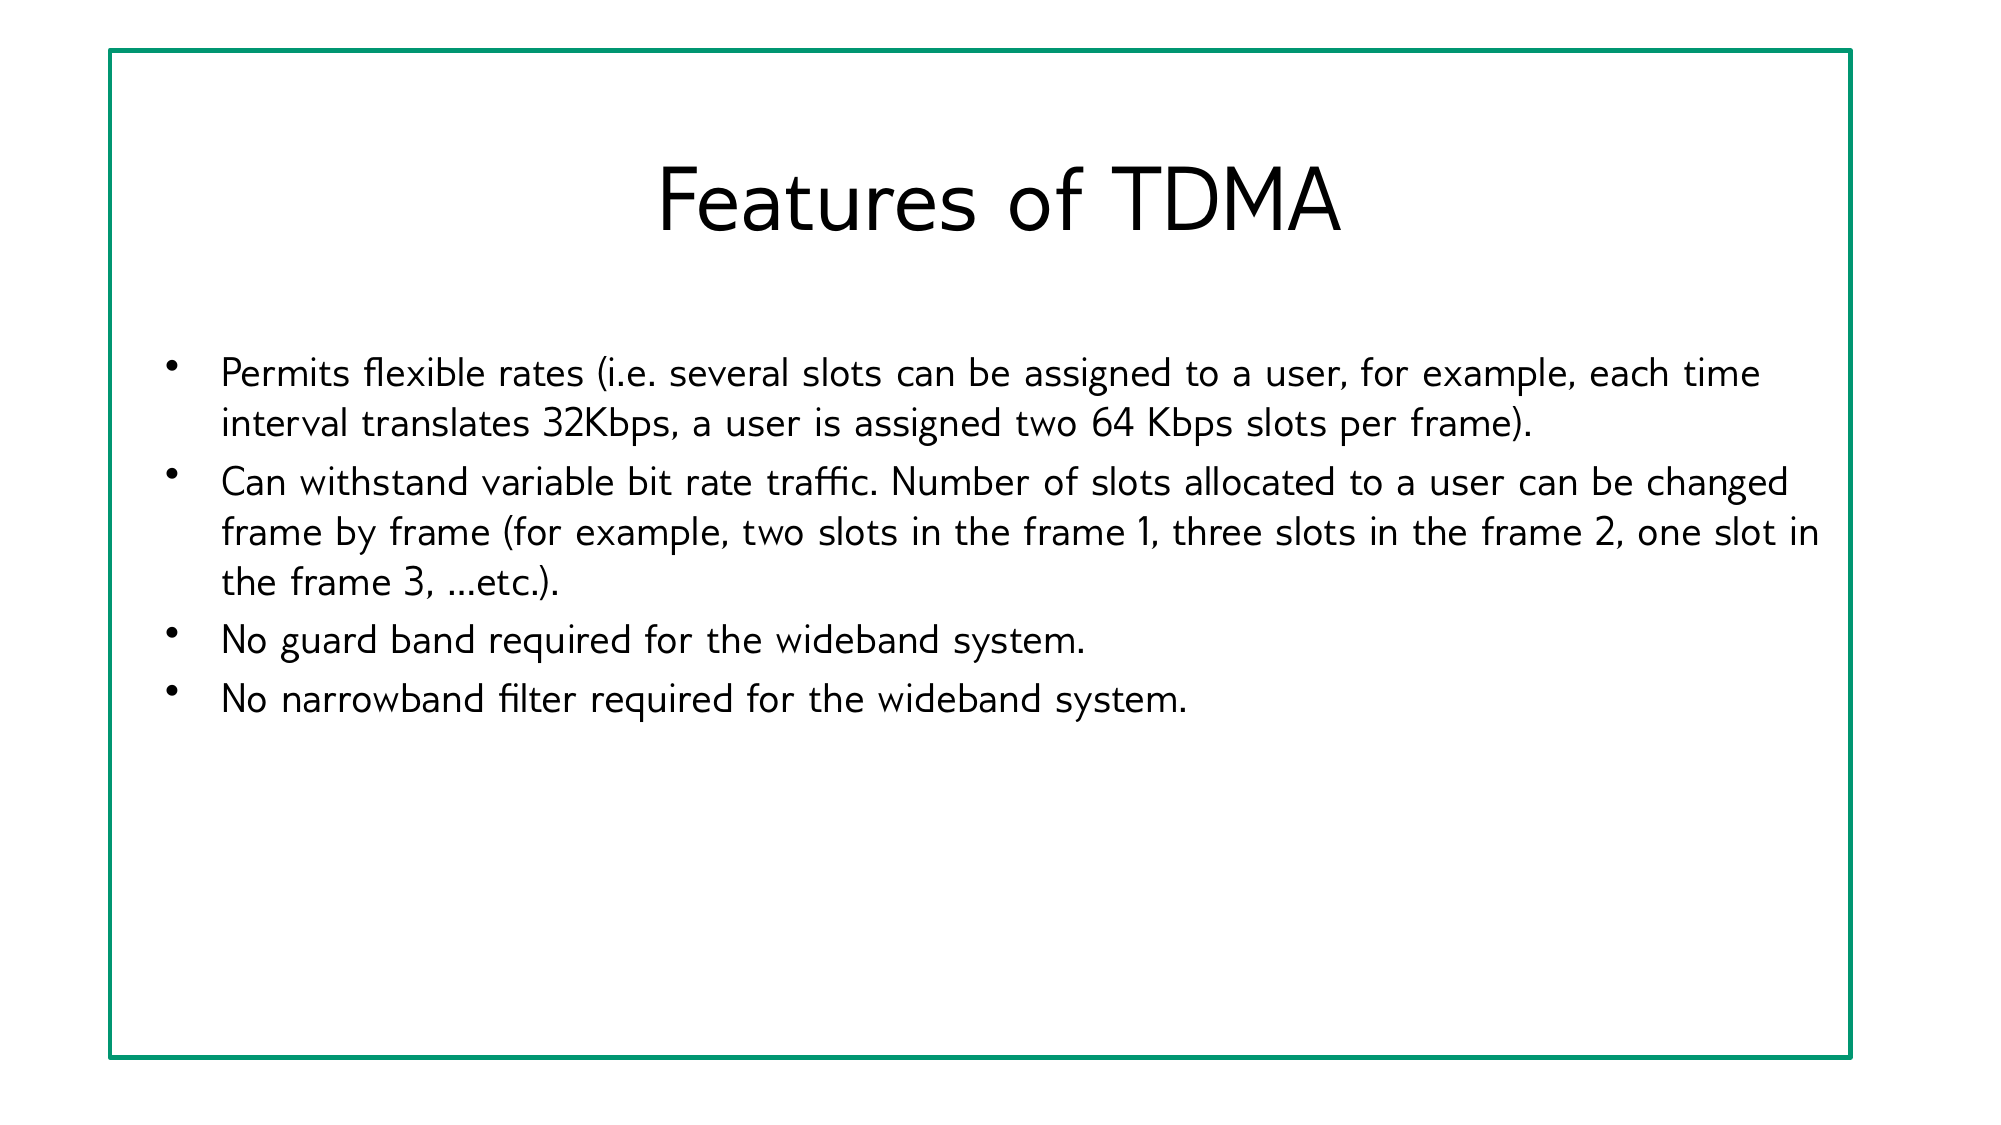

# Features of TDMA
Permits flexible rates (i.e. several slots can be assigned to a user, for example, each time interval translates 32Kbps, a user is assigned two 64 Kbps slots per frame).
Can withstand variable bit rate traffic. Number of slots allocated to a user can be changed frame by frame (for example, two slots in the frame 1, three slots in the frame 2, one slot in the frame 3, …etc.).
No guard band required for the wideband system.
No narrowband filter required for the wideband system.